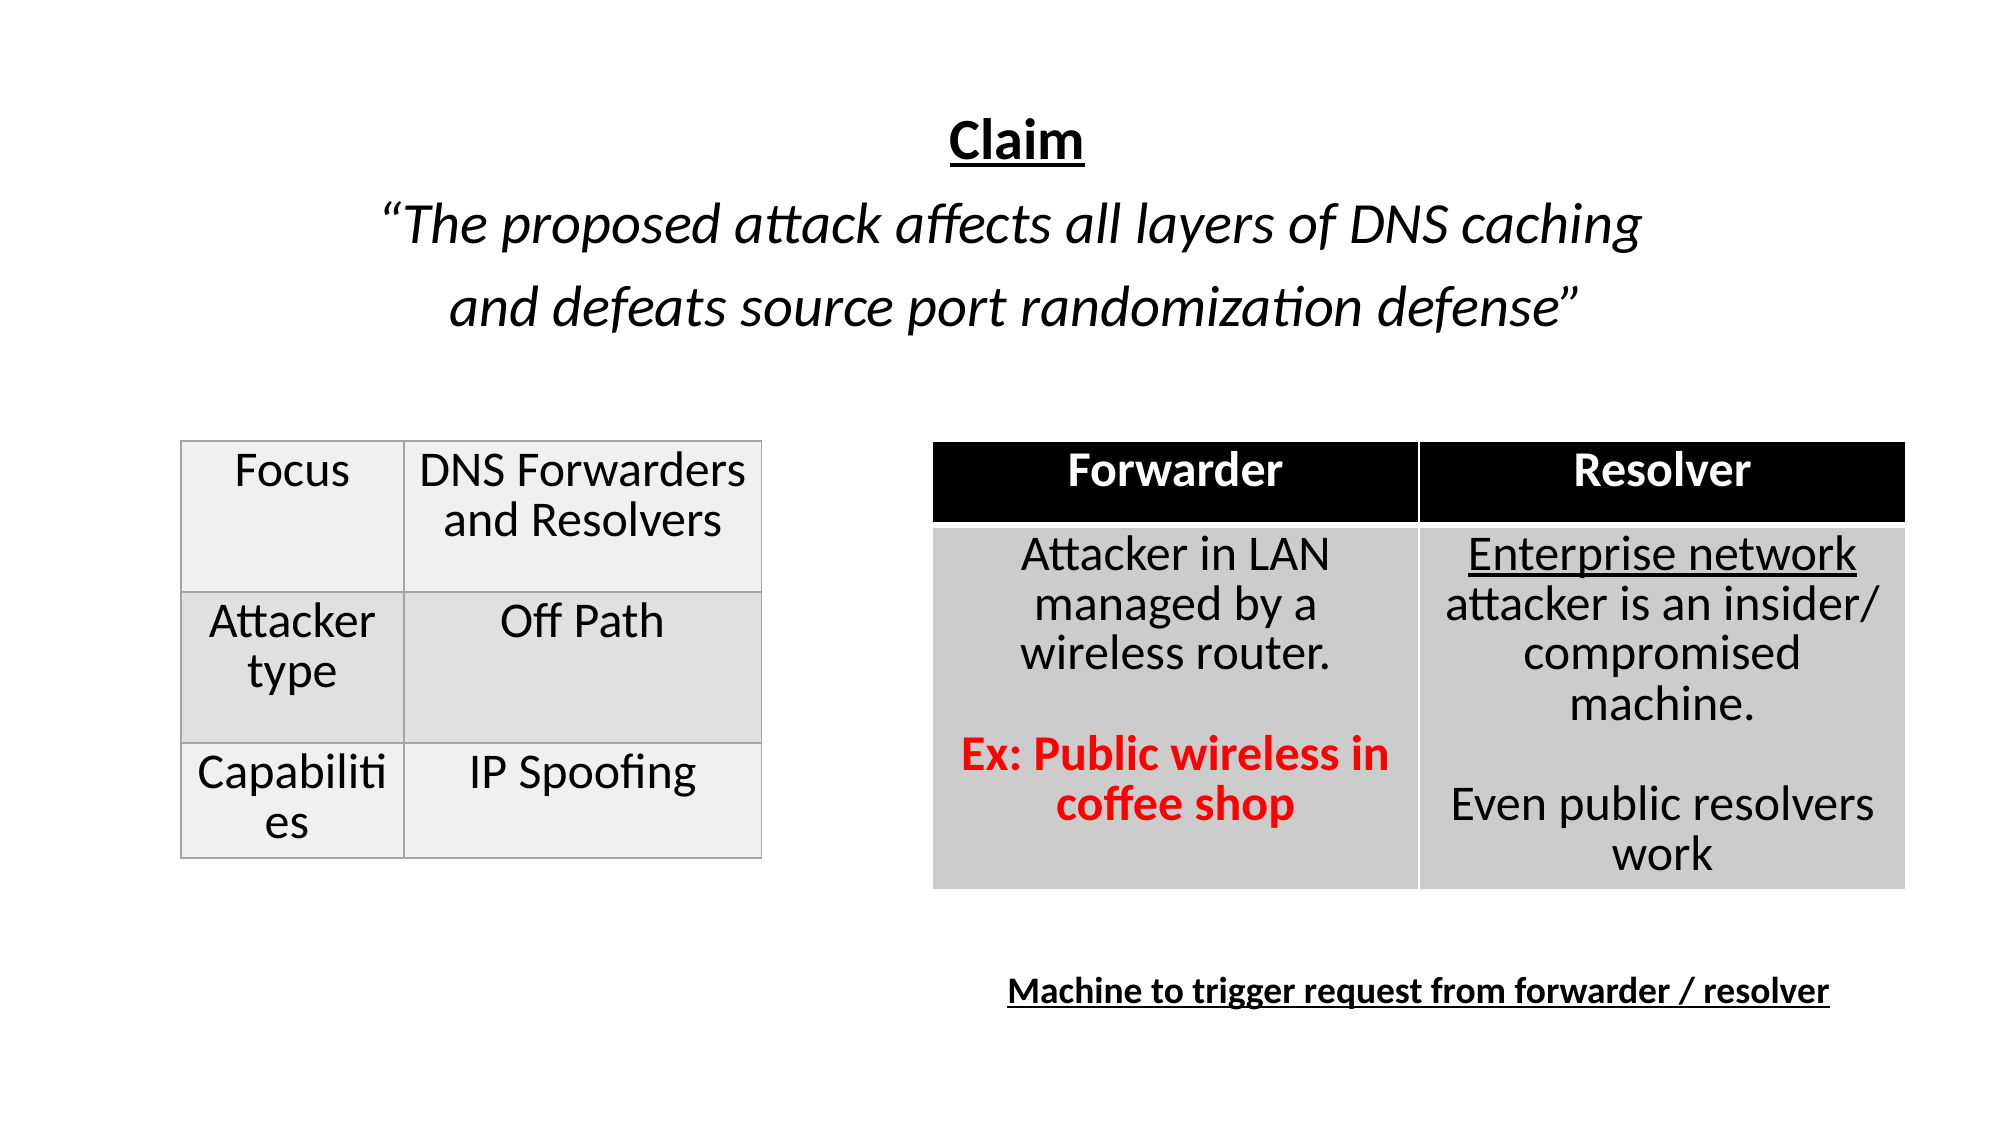

Claim
“The proposed attack affects all layers of DNS caching
and defeats source port randomization defense”

| Forwarder | Resolver |
| --- | --- |
| Attacker in LAN managed by a wireless router. Ex: Public wireless in coffee shop | Enterprise network attacker is an insider/ compromised machine. Even public resolvers work |
| Focus | DNS Forwarders and Resolvers |
| --- | --- |
| Attacker type | Off Path |
| Capabilities | IP Spoofing |
Machine to trigger request from forwarder / resolver